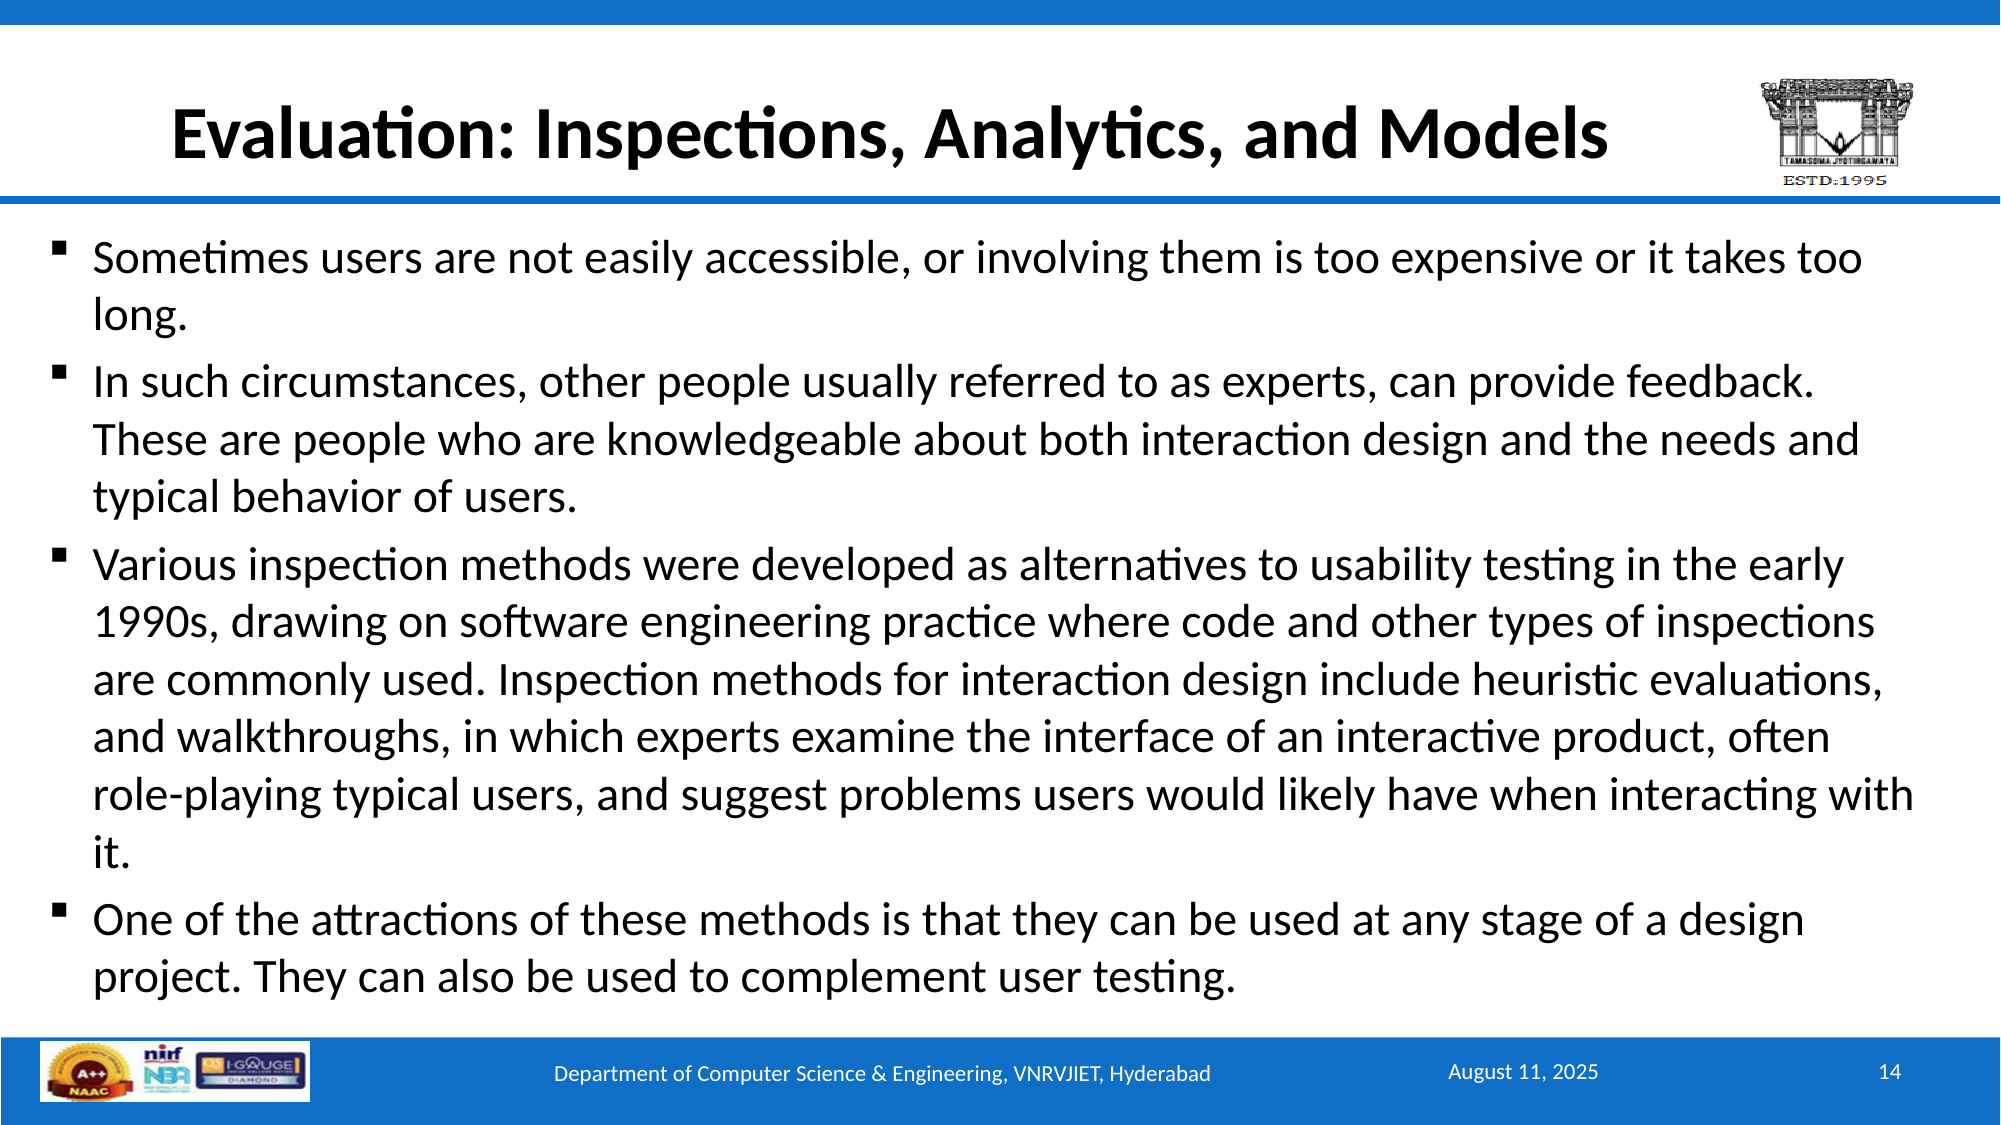

# Evaluation: Inspections, Analytics, and Models
Sometimes users are not easily accessible, or involving them is too expensive or it takes too long.
In such circumstances, other people usually referred to as experts, can provide feedback. These are people who are knowledgeable about both interaction design and the needs and typical behavior of users.
Various inspection methods were developed as alternatives to usability testing in the early 1990s, drawing on software engineering practice where code and other types of inspections are commonly used. Inspection methods for interaction design include heuristic evaluations, and walkthroughs, in which experts examine the interface of an interactive product, often role-playing typical users, and suggest problems users would likely have when interacting with it.
One of the attractions of these methods is that they can be used at any stage of a design project. They can also be used to complement user testing.
August 11, 2025
14
Department of Computer Science & Engineering, VNRVJIET, Hyderabad